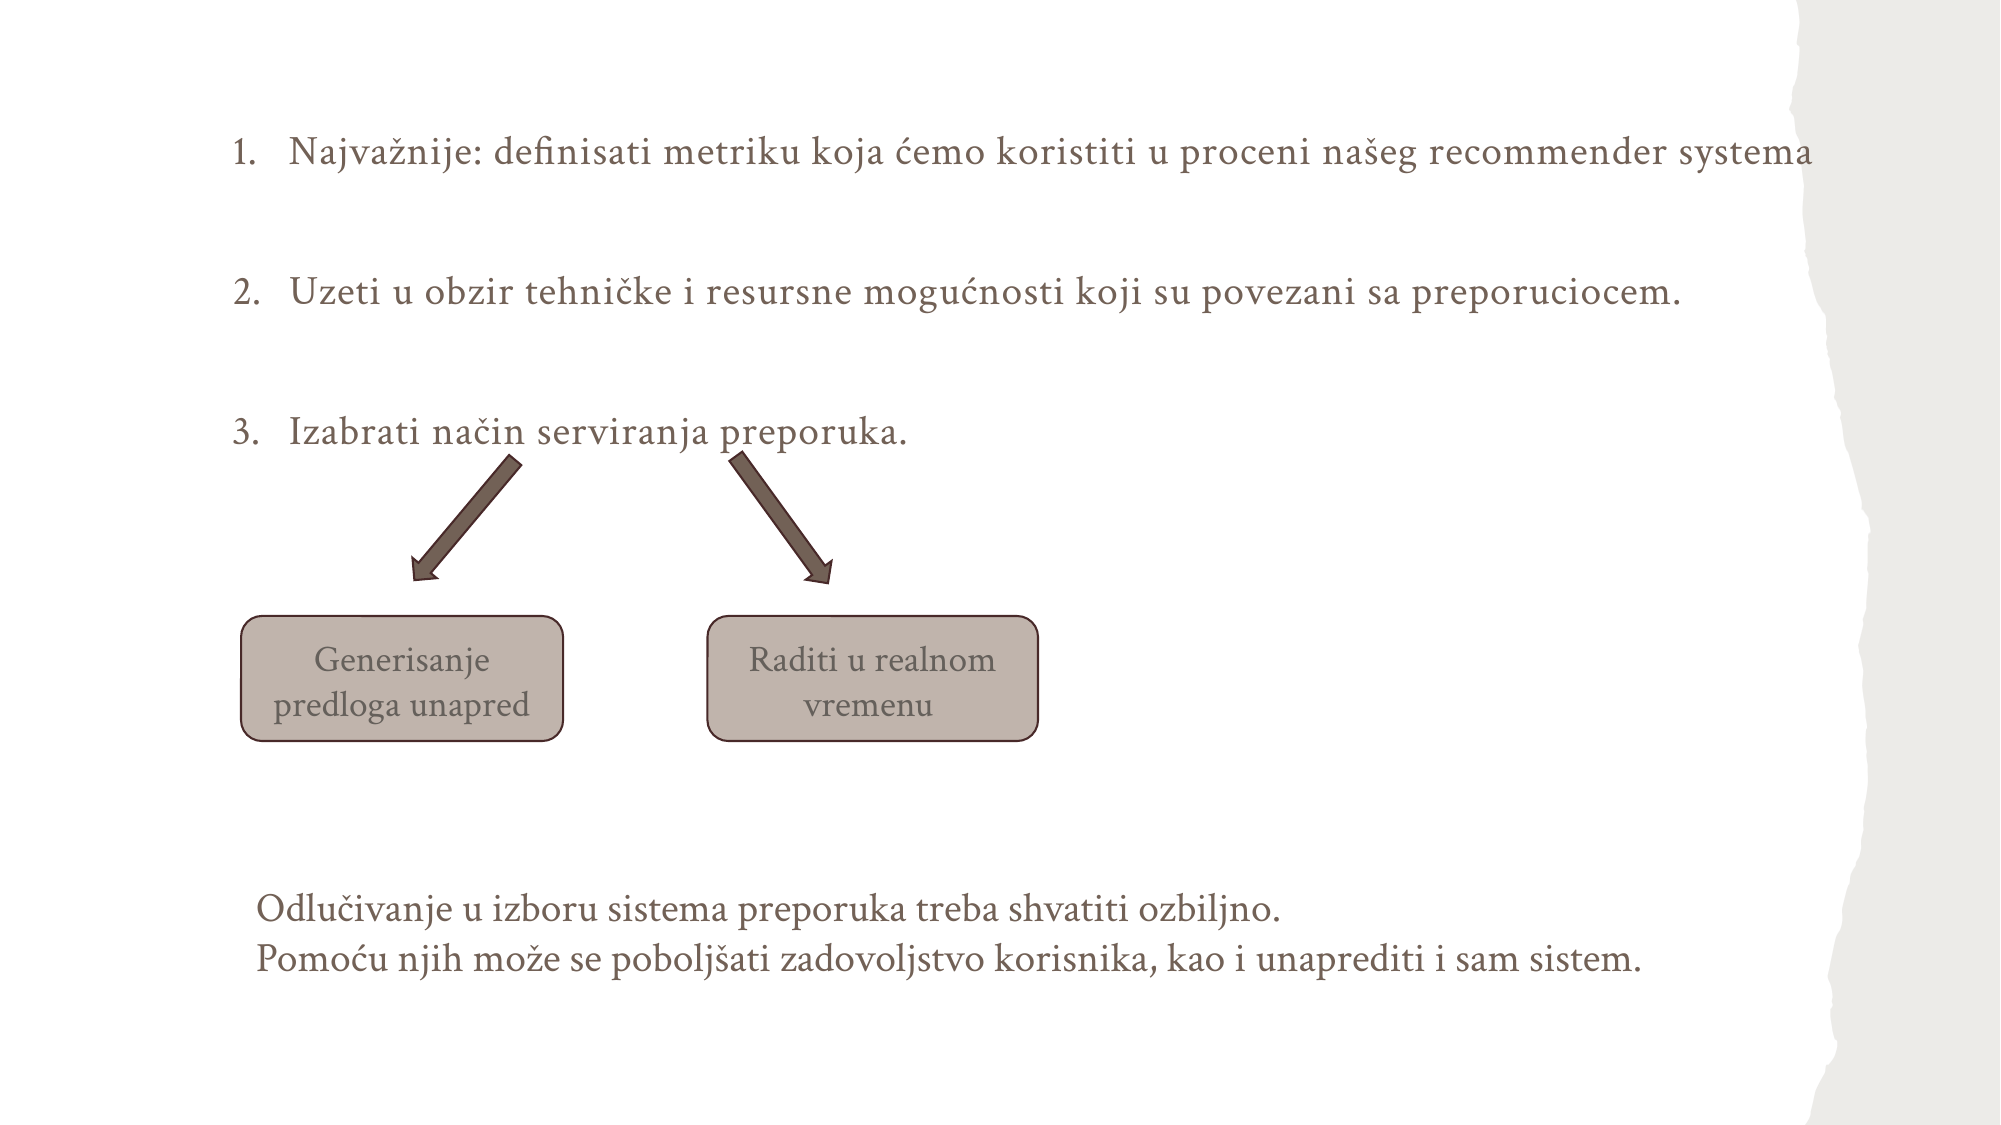

Najvažnije: definisati metriku koja ćemo koristiti u proceni našeg recommender systema

Uzeti u obzir tehničke i resursne mogućnosti koji su povezani sa preporuciocem.

Izabrati način serviranja preporuka.

Raditi u realnom vremenu
Generisanje predloga unapred
Odlučivanje u izboru sistema preporuka treba shvatiti ozbiljno.
Pomoću njih može se poboljšati zadovoljstvo korisnika, kao i unaprediti i sam sistem.